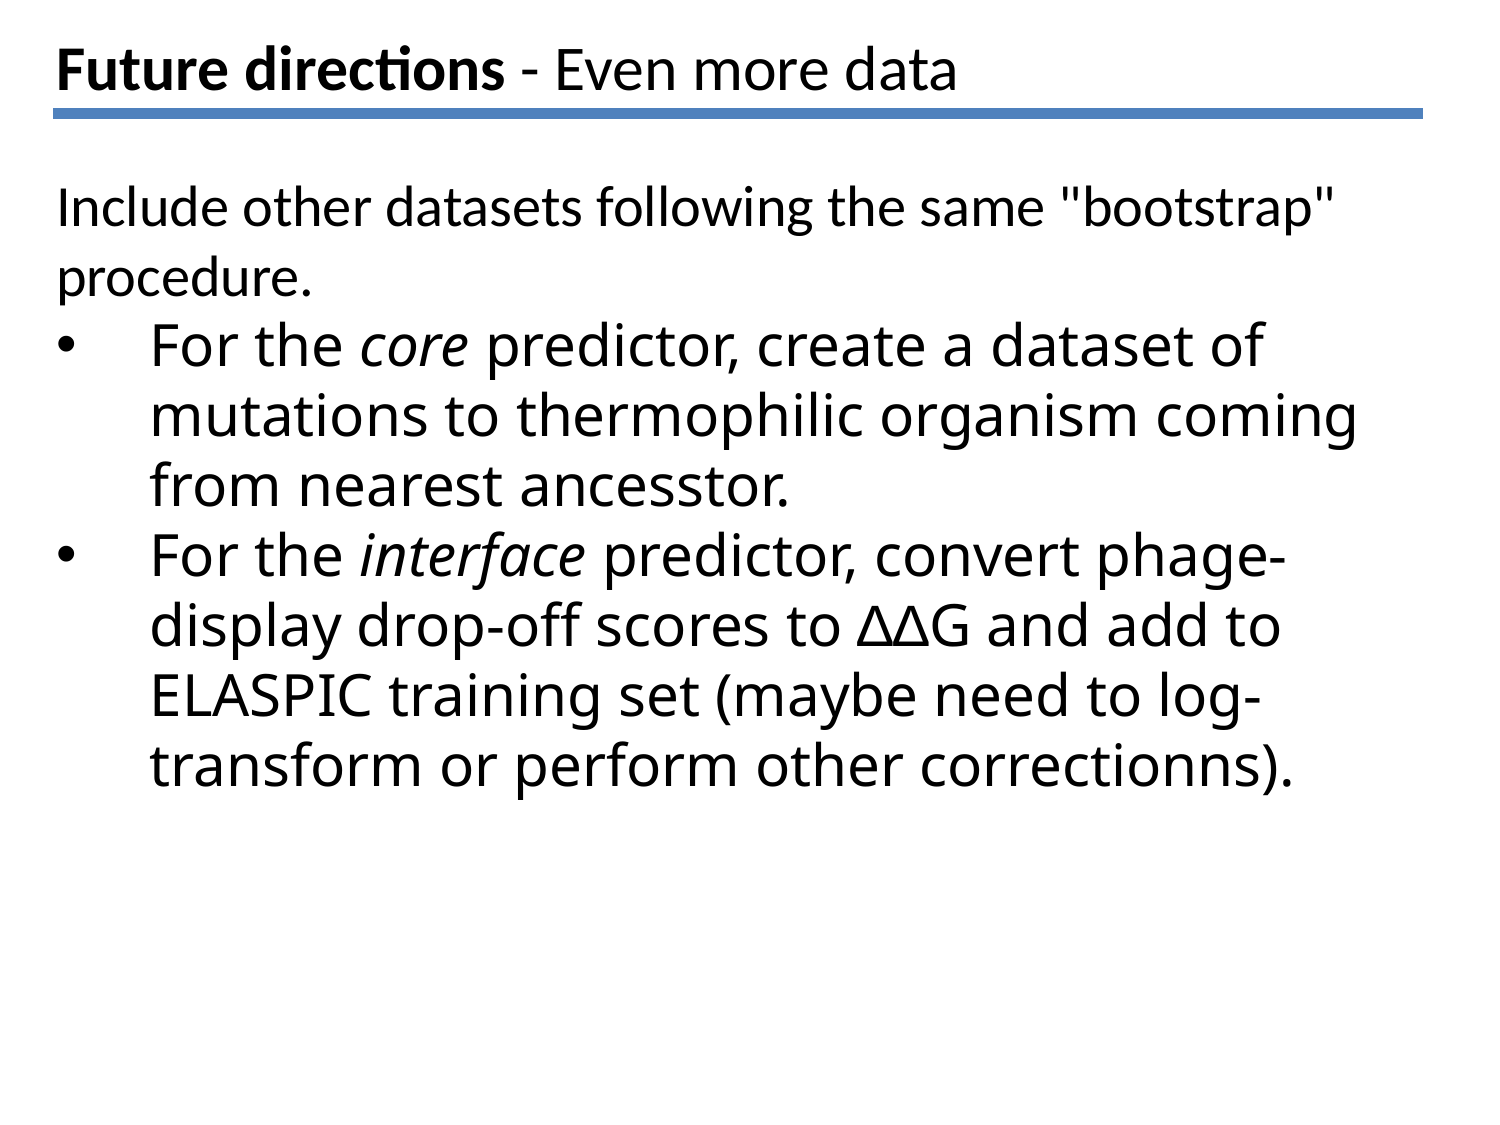

# Future directions - Even more data
Include other datasets following the same "bootstrap" procedure.
For the core predictor, create a dataset of mutations to thermophilic organism coming from nearest ancesstor.
For the interface predictor, convert phage-display drop-off scores to ∆∆G and add to ELASPIC training set (maybe need to log-transform or perform other correctionns).